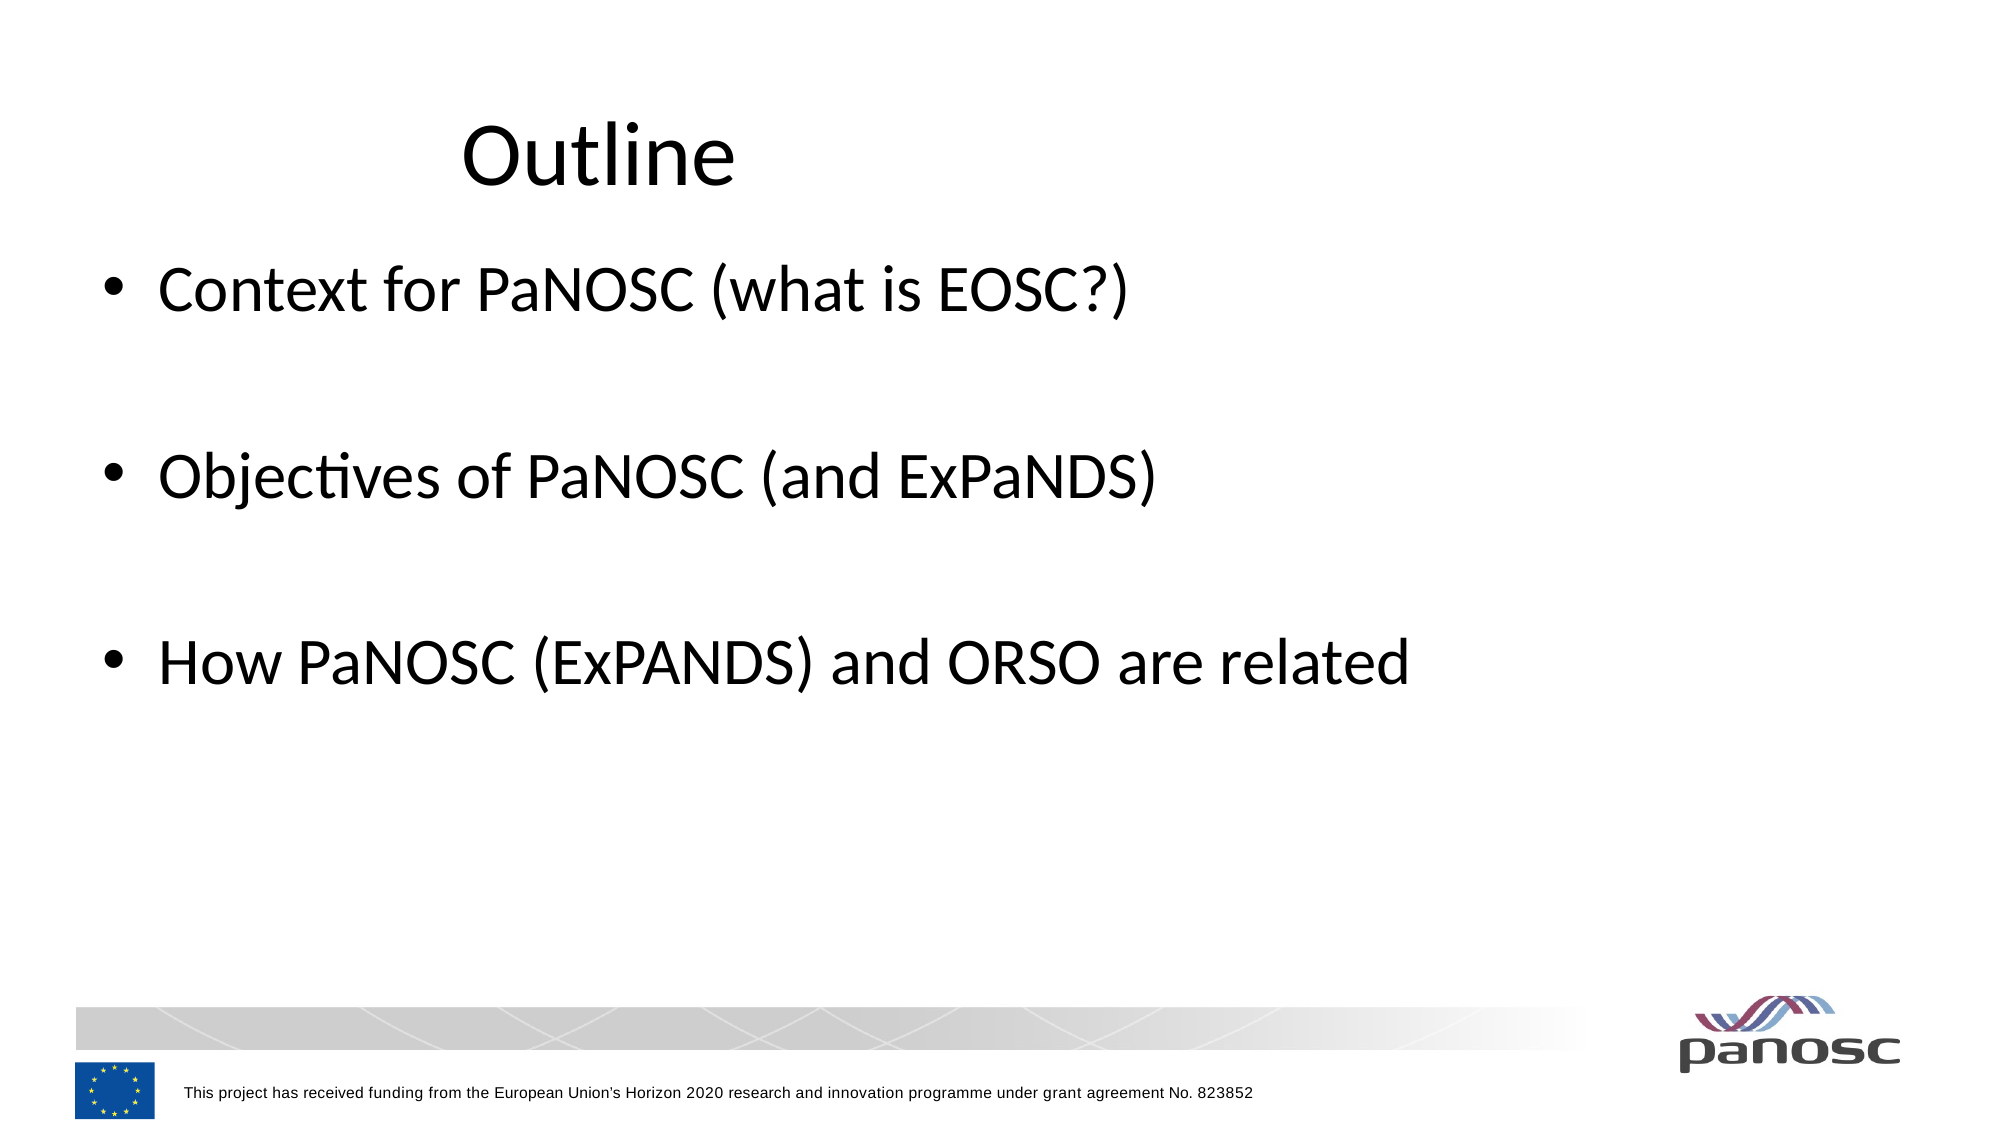

Outline
Context for PaNOSC (what is EOSC?)

Objectives of PaNOSC (and ExPaNDS)

How PaNOSC (ExPANDS) and ORSO are related